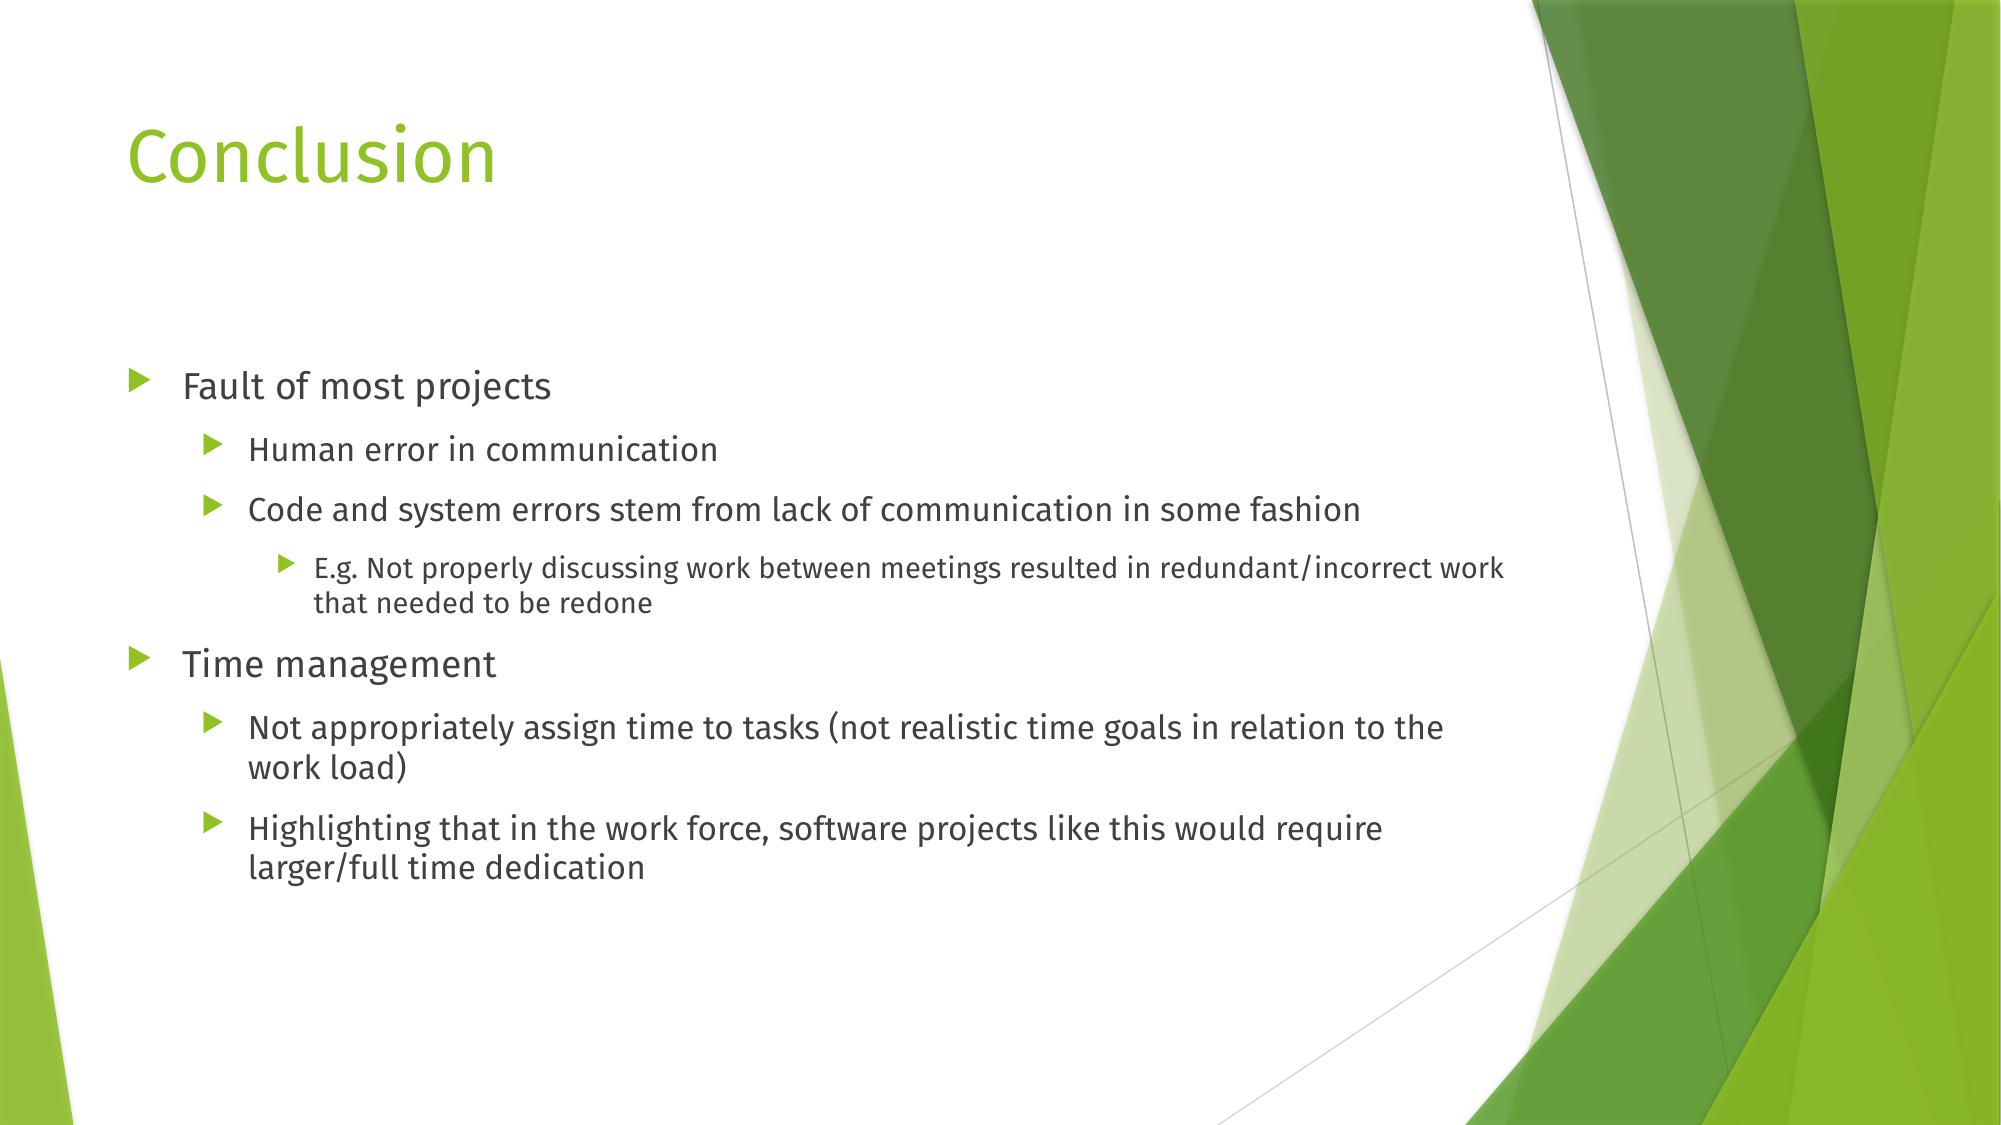

# Conclusion
Fault of most projects
Human error in communication
Code and system errors stem from lack of communication in some fashion
E.g. Not properly discussing work between meetings resulted in redundant/incorrect work that needed to be redone
Time management
Not appropriately assign time to tasks (not realistic time goals in relation to the work load)
Highlighting that in the work force, software projects like this would require larger/full time dedication